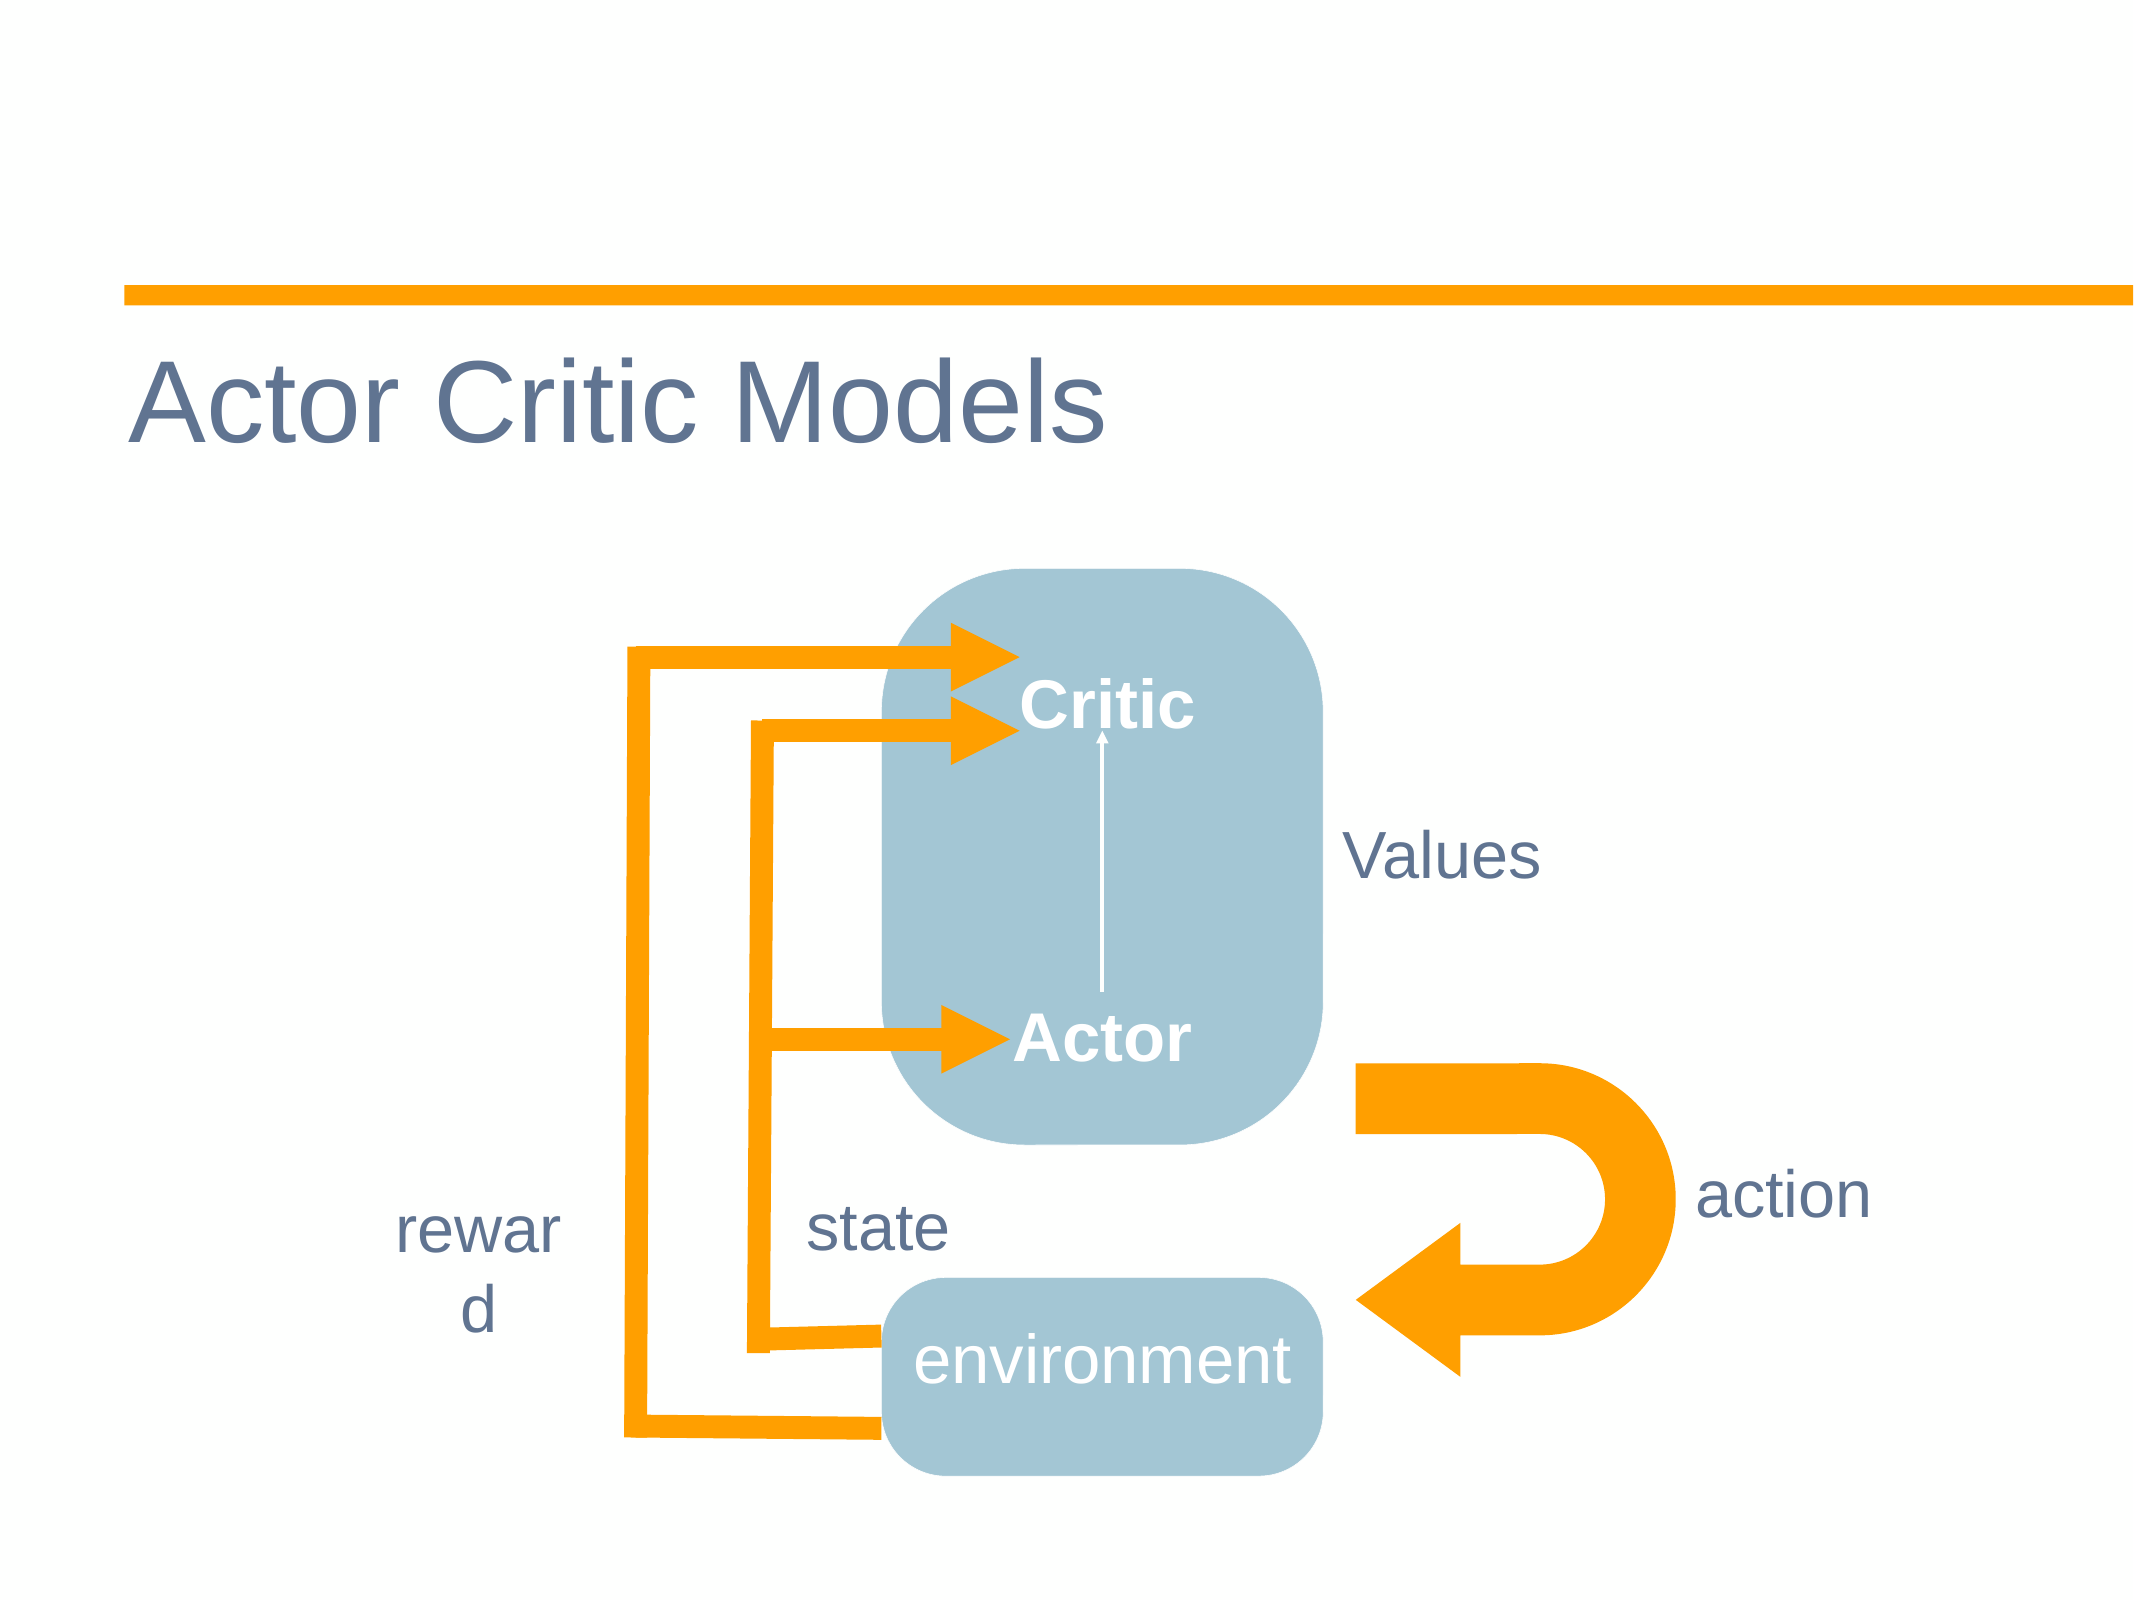

Actor Critic Models

Actor

action
reward

environment
Critic
Values
state